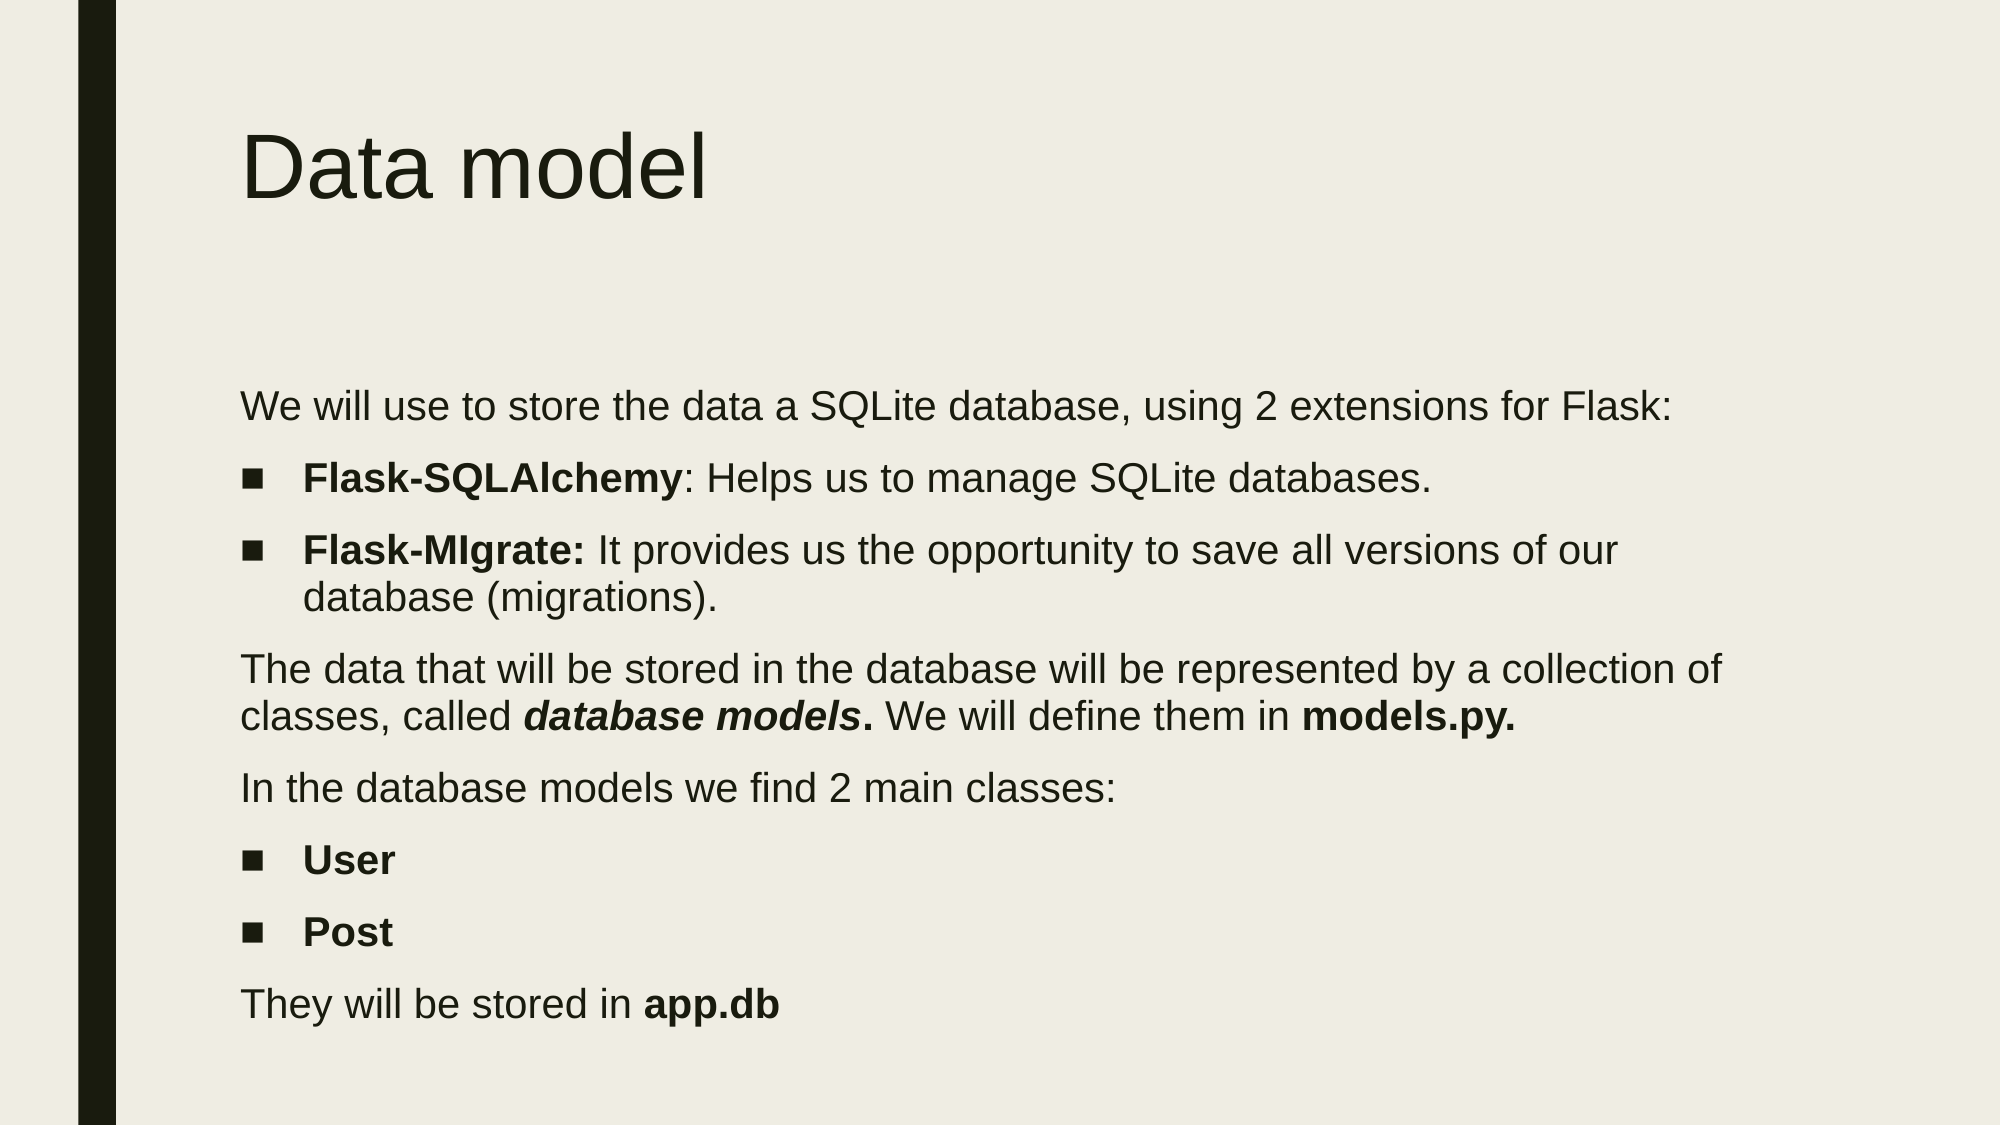

# Data model
We will use to store the data a SQLite database, using 2 extensions for Flask:
Flask-SQLAlchemy: Helps us to manage SQLite databases.
Flask-MIgrate: It provides us the opportunity to save all versions of our database (migrations).
The data that will be stored in the database will be represented by a collection of classes, called database models. We will define them in models.py.
In the database models we find 2 main classes:
User
Post
They will be stored in app.db